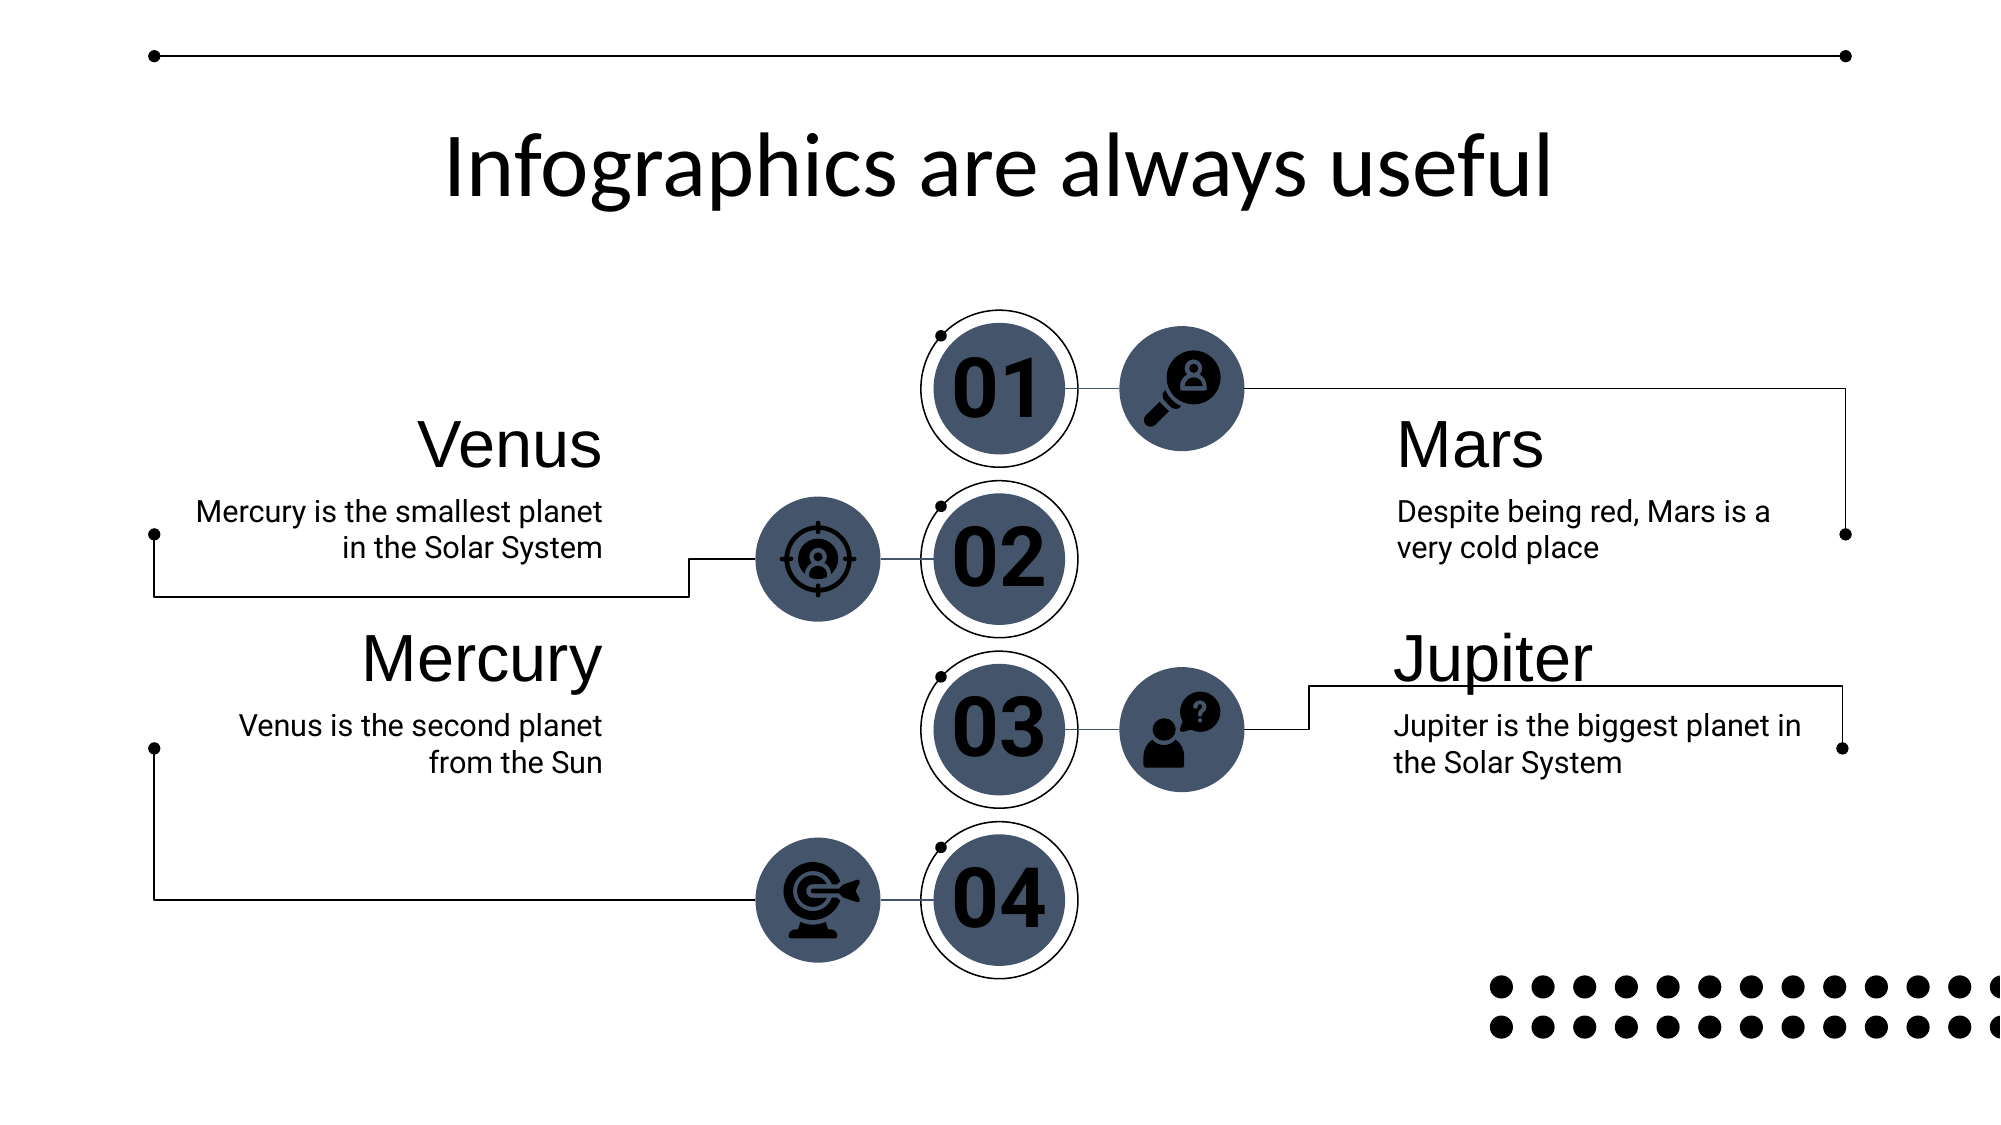

# Infographics are always useful

01
Venus
Mars

Mercury is the smallest planet in the Solar System
Despite being red, Mars is a very cold place

02

Mercury
Jupiter

03
Venus is the second planet from the Sun
Jupiter is the biggest planet in the Solar System

04